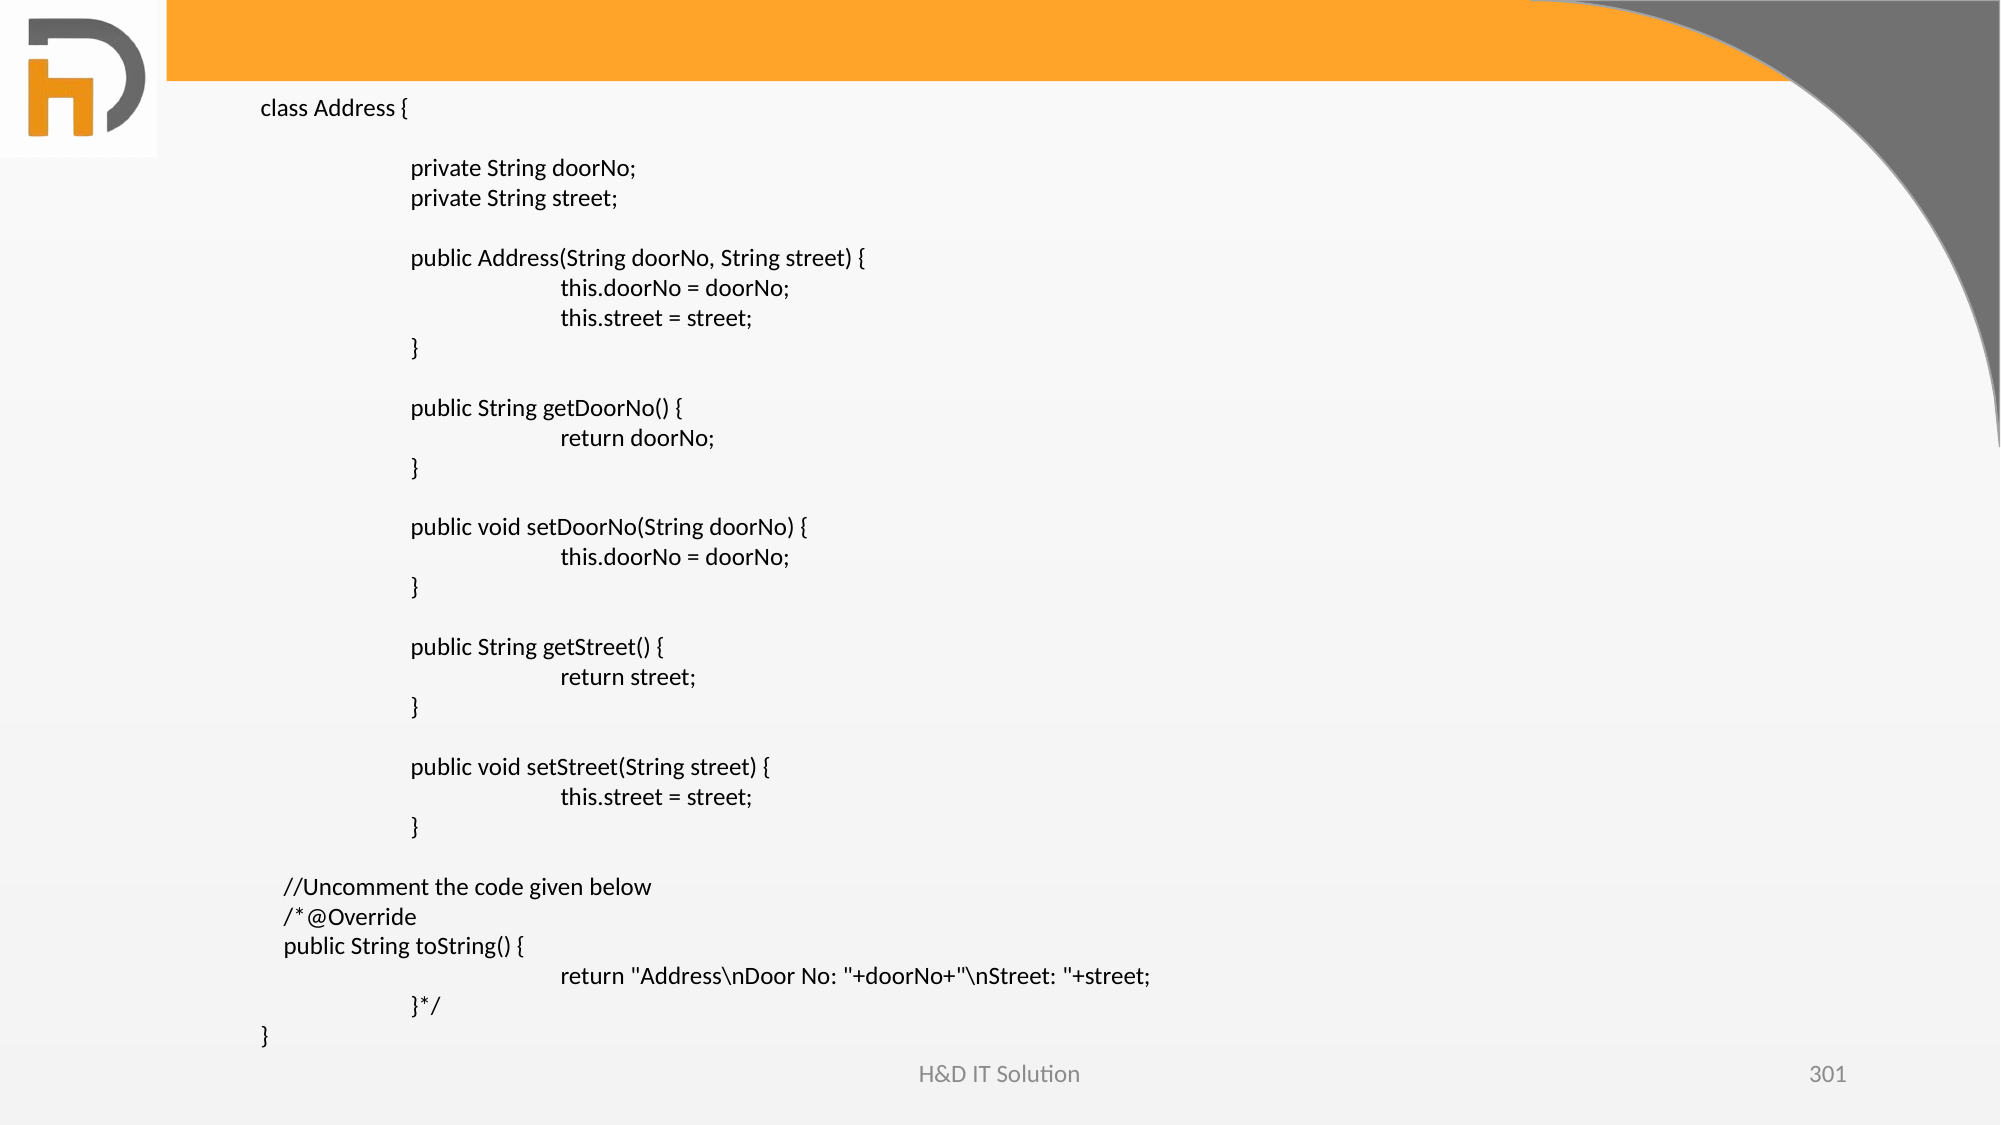

class Address {

	private String doorNo;
	private String street;

	public Address(String doorNo, String street) {
		this.doorNo = doorNo;
		this.street = street;
	}

	public String getDoorNo() {
		return doorNo;
	}

	public void setDoorNo(String doorNo) {
		this.doorNo = doorNo;
	}

	public String getStreet() {
		return street;
	}

	public void setStreet(String street) {
		this.street = street;
	}

    //Uncomment the code given below
    /*@Override
    public String toString() {
		return "Address\nDoor No: "+doorNo+"\nStreet: "+street;
	}*/
}

H&D IT Solution
301